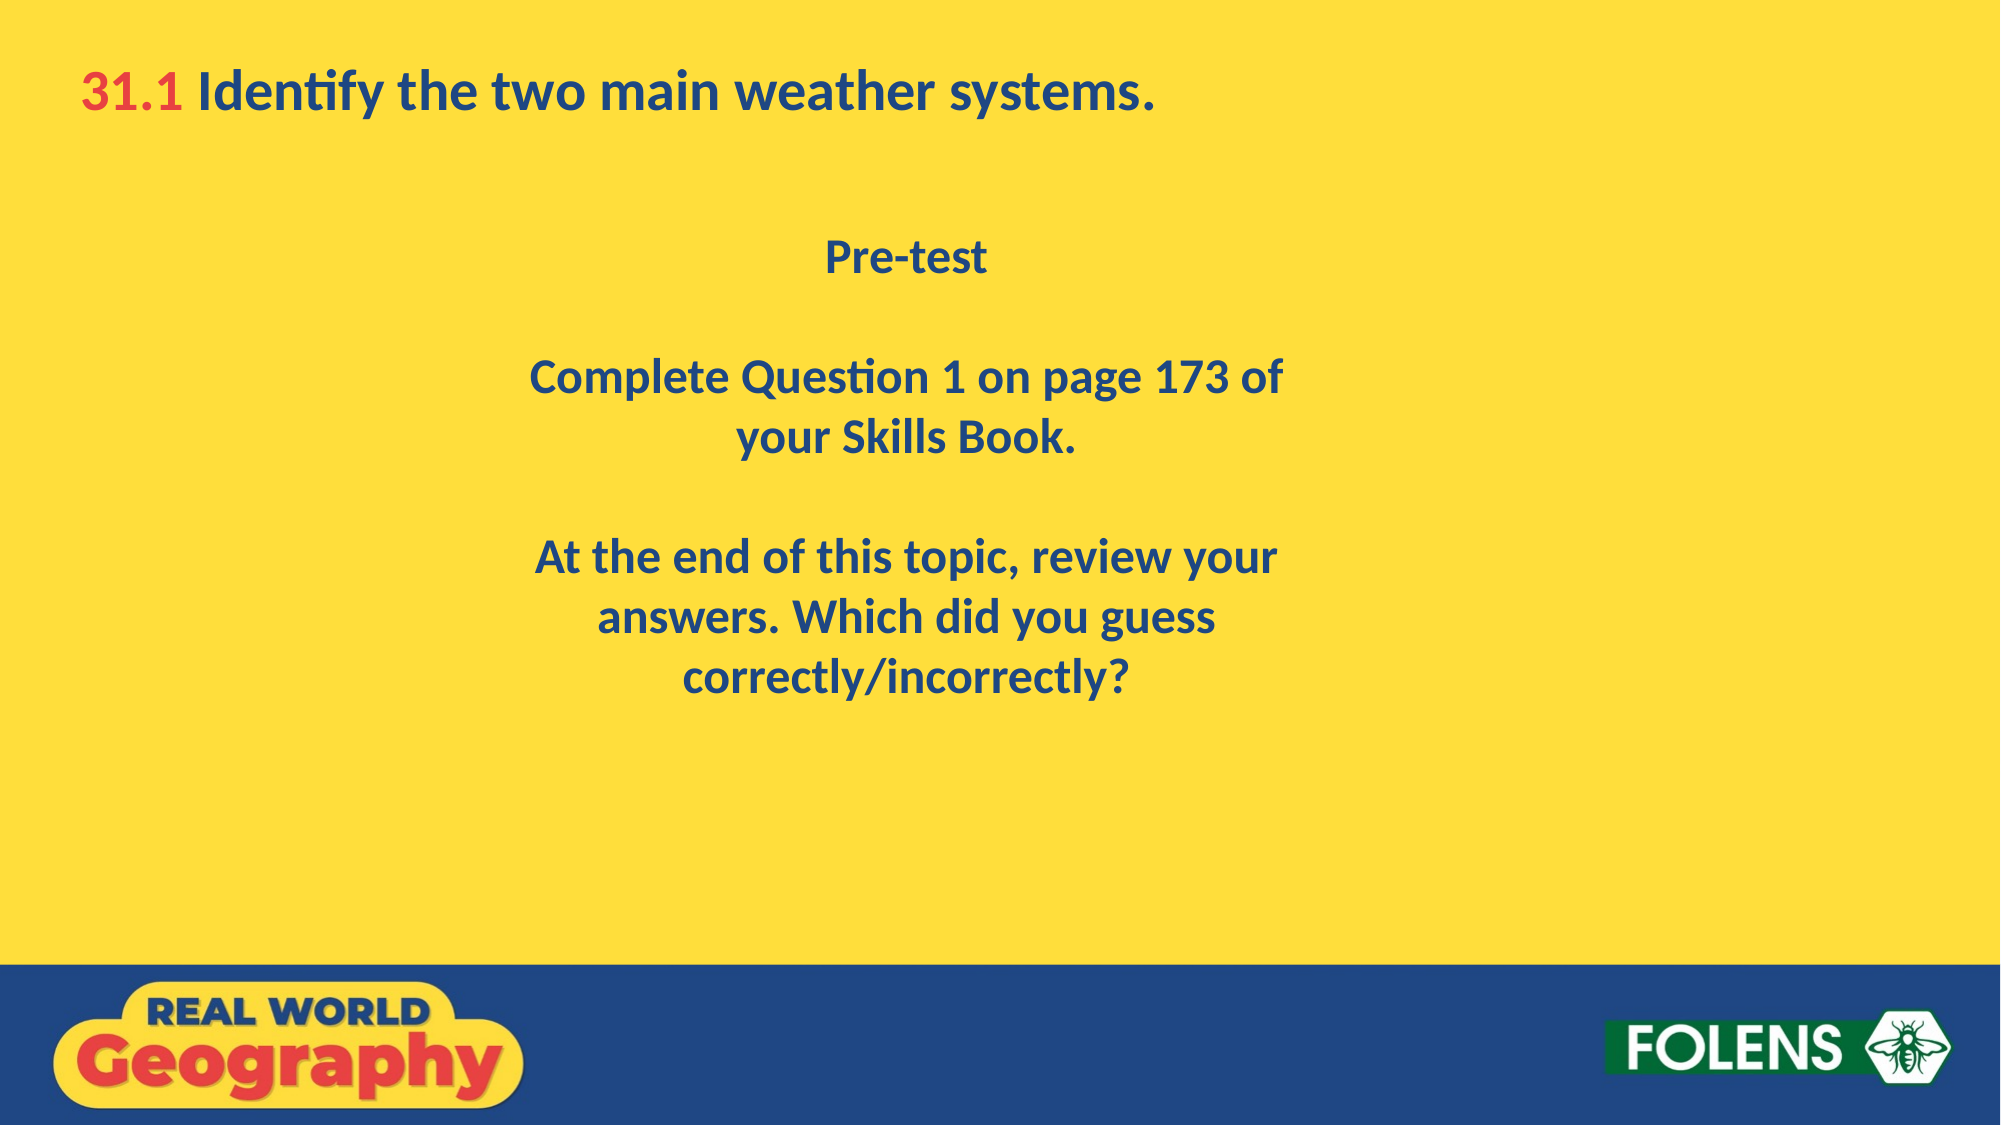

31.1 Identify the two main weather systems.
Pre-test

Complete Question 1 on page 173 of your Skills Book.
At the end of this topic, review your answers. Which did you guess correctly/incorrectly?